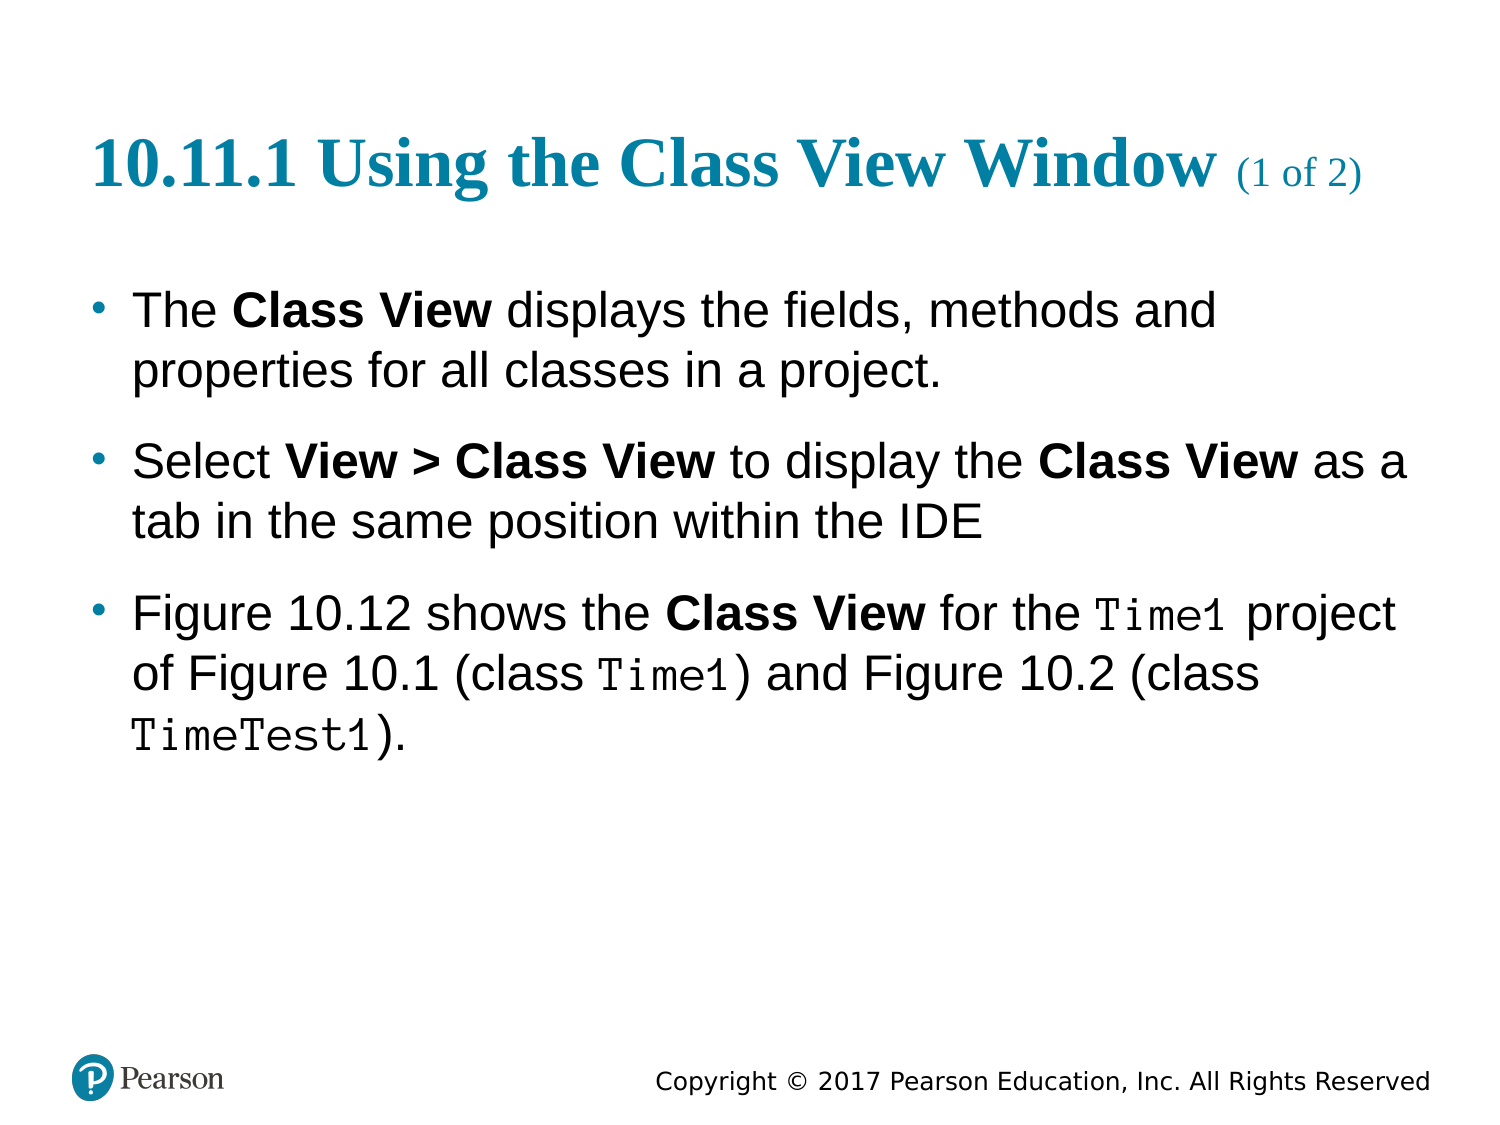

# 10.11.1 Using the Class View Window (1 of 2)
The Class View displays the fields, methods and properties for all classes in a project.
Select View > Class View to display the Class View as a tab in the same position within the I D E
Figure 10.12 shows the Class View for the Time1 project of Figure 10.1 (class Time1) and Figure 10.2 (class TimeTest1).